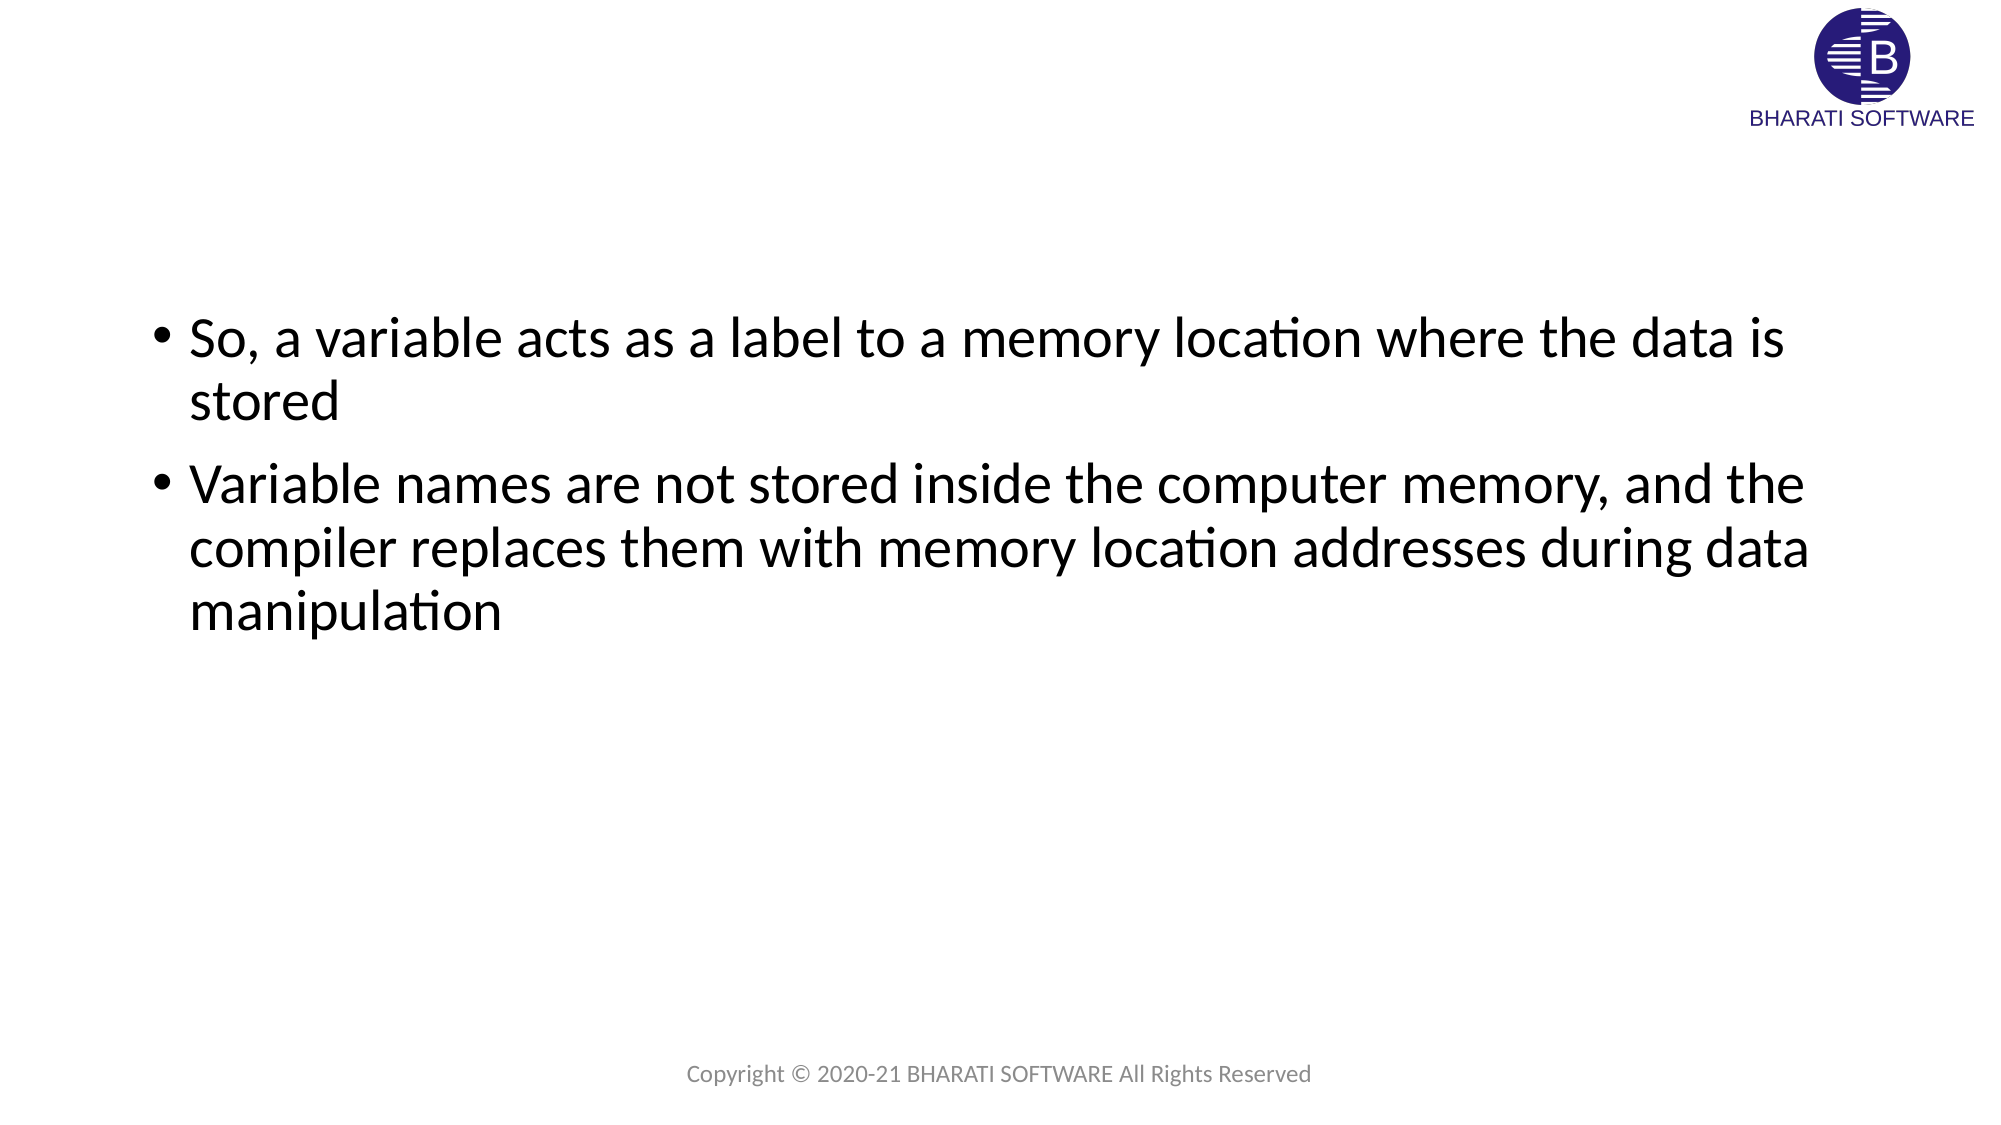

#
So, a variable acts as a label to a memory location where the data is stored
Variable names are not stored inside the computer memory, and the compiler replaces them with memory location addresses during data manipulation
Copyright © 2020-21 BHARATI SOFTWARE All Rights Reserved